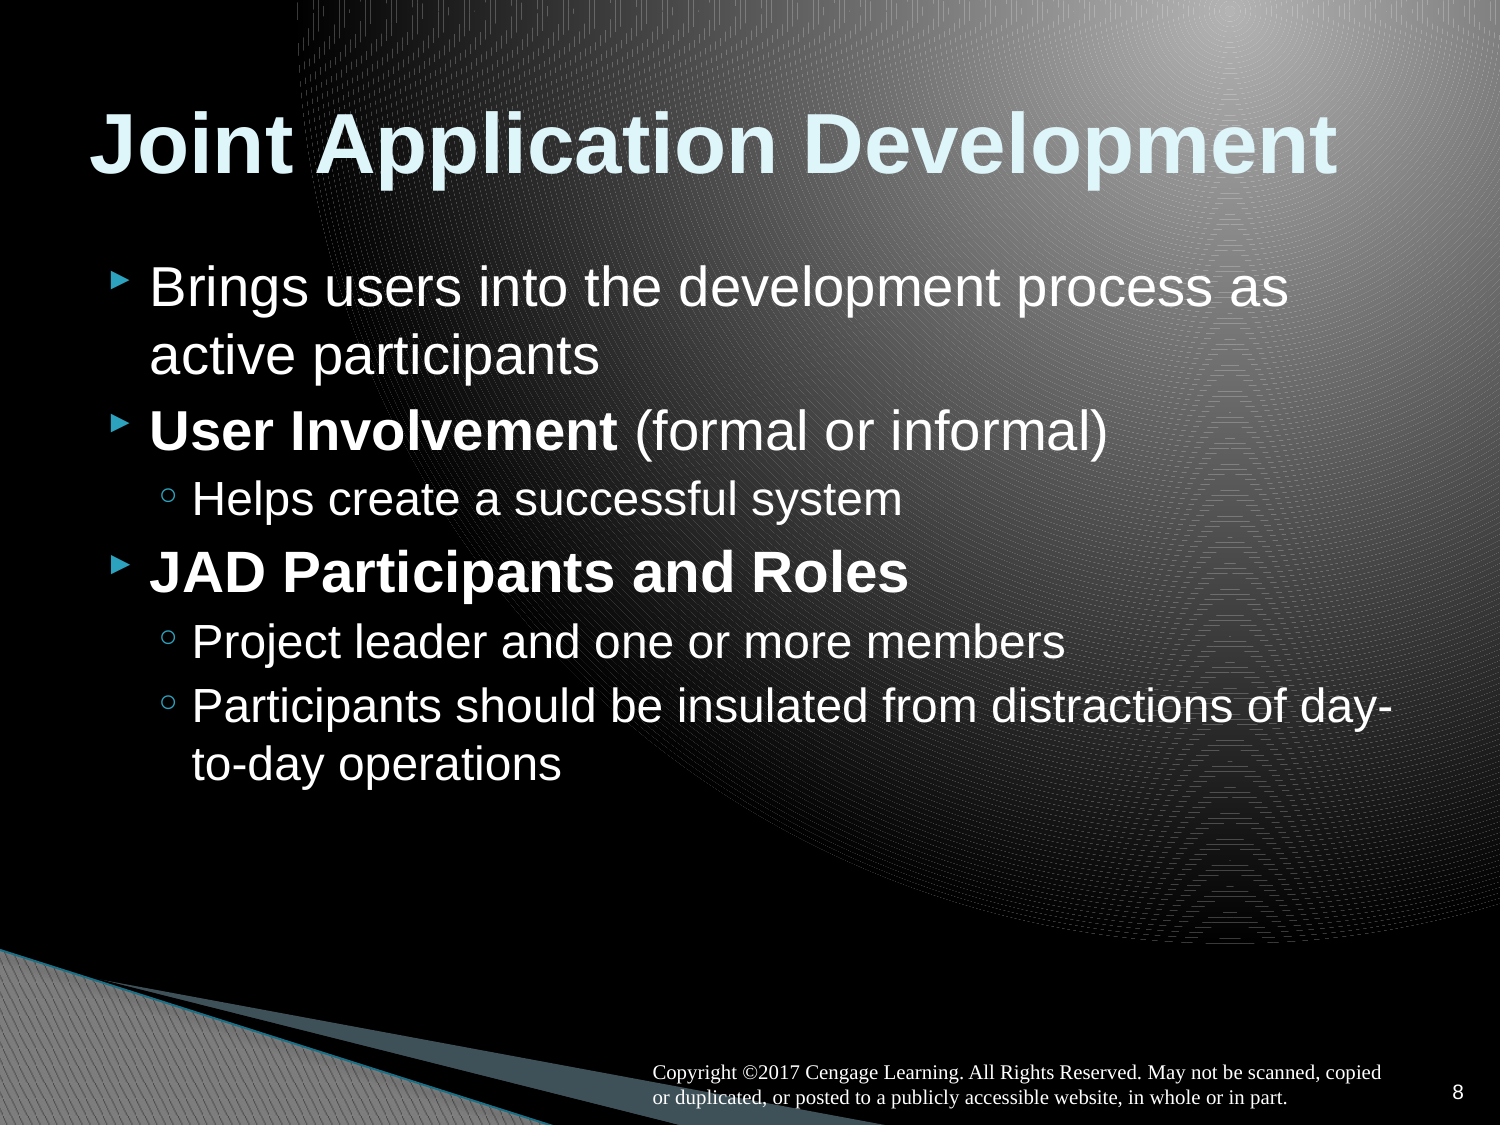

# Joint Application Development
Brings users into the development process as active participants
User Involvement (formal or informal)
Helps create a successful system
JAD Participants and Roles
Project leader and one or more members
Participants should be insulated from distractions of day-to-day operations

Copyright ©2017 Cengage Learning. All Rights Reserved. May not be scanned, copied or duplicated, or posted to a publicly accessible website, in whole or in part.
8